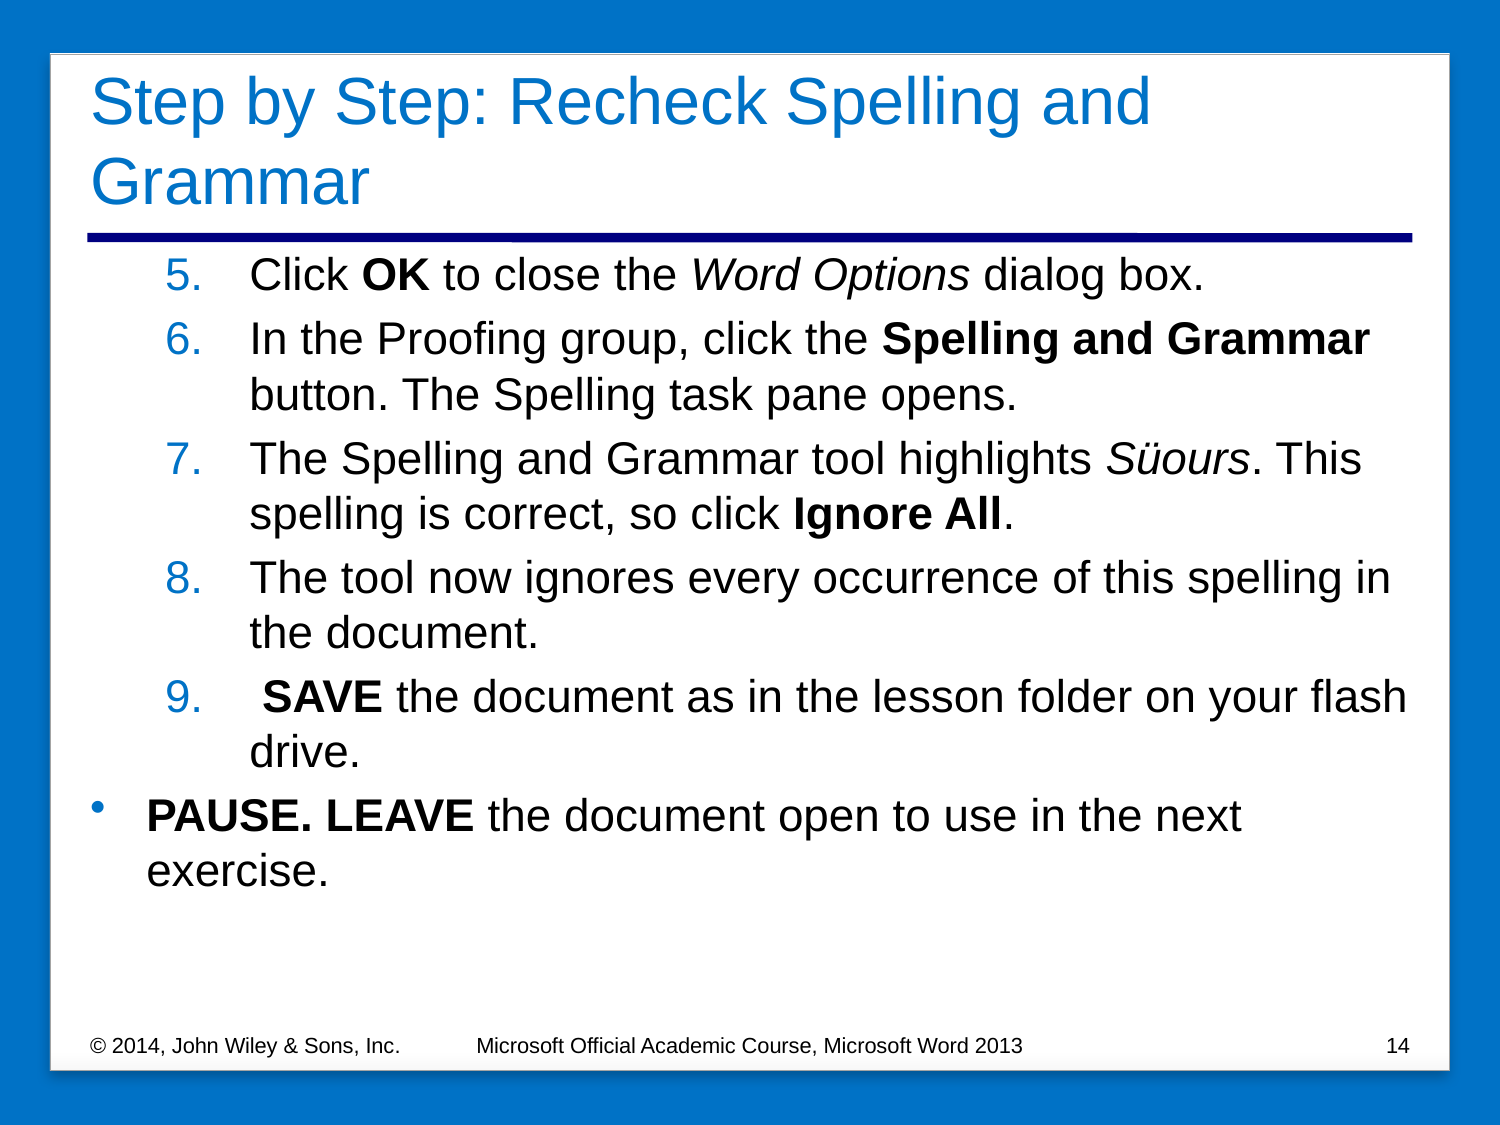

# Step by Step: Recheck Spelling and Grammar
Click OK to close the Word Options dialog box.
In the Proofing group, click the Spelling and Grammar button. The Spelling task pane opens.
The Spelling and Grammar tool highlights Süours. This spelling is correct, so click Ignore All.
The tool now ignores every occurrence of this spelling in the document.
 SAVE the document as in the lesson folder on your flash drive.
PAUSE. LEAVE the document open to use in the next exercise.
© 2014, John Wiley & Sons, Inc.
Microsoft Official Academic Course, Microsoft Word 2013
14